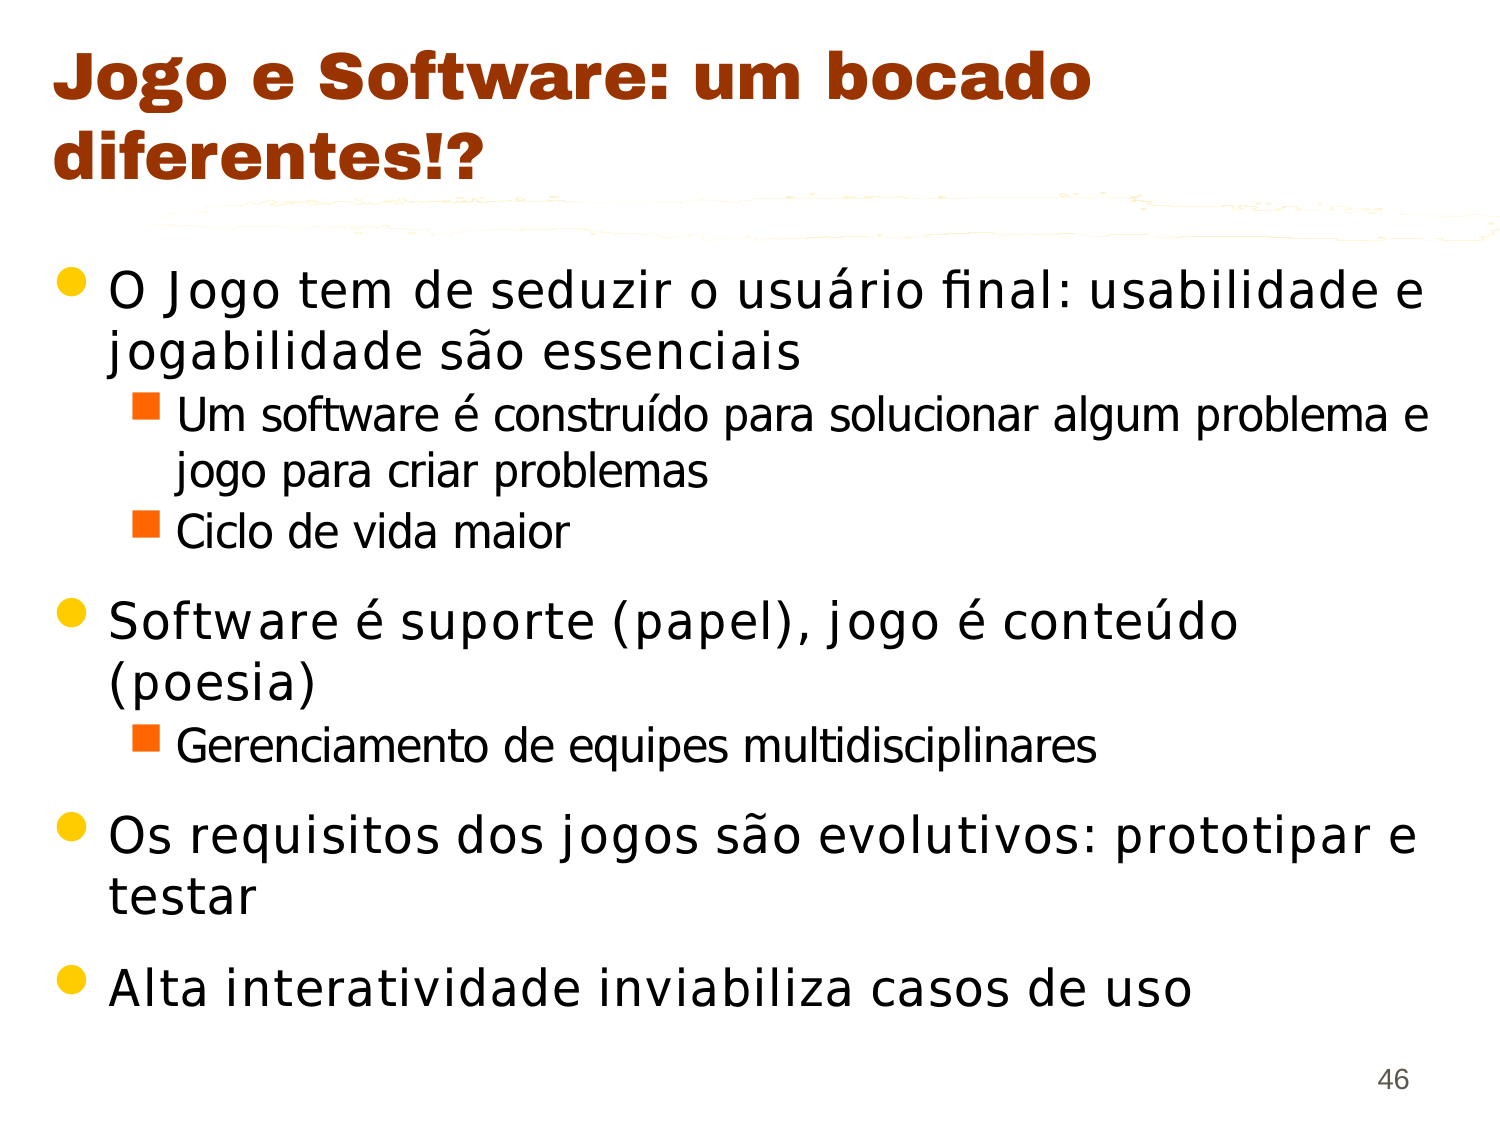

# Jogo e Software: um bocado diferentes!?
O Jogo tem de seduzir o usuário final: usabilidade e jogabilidade são essenciais
Um software é construído para solucionar algum problema e jogo para criar problemas
Ciclo de vida maior
Software é suporte (papel), jogo é conteúdo (poesia)
Gerenciamento de equipes multidisciplinares
Os requisitos dos jogos são evolutivos: prototipar e testar
Alta interatividade inviabiliza casos de uso
46